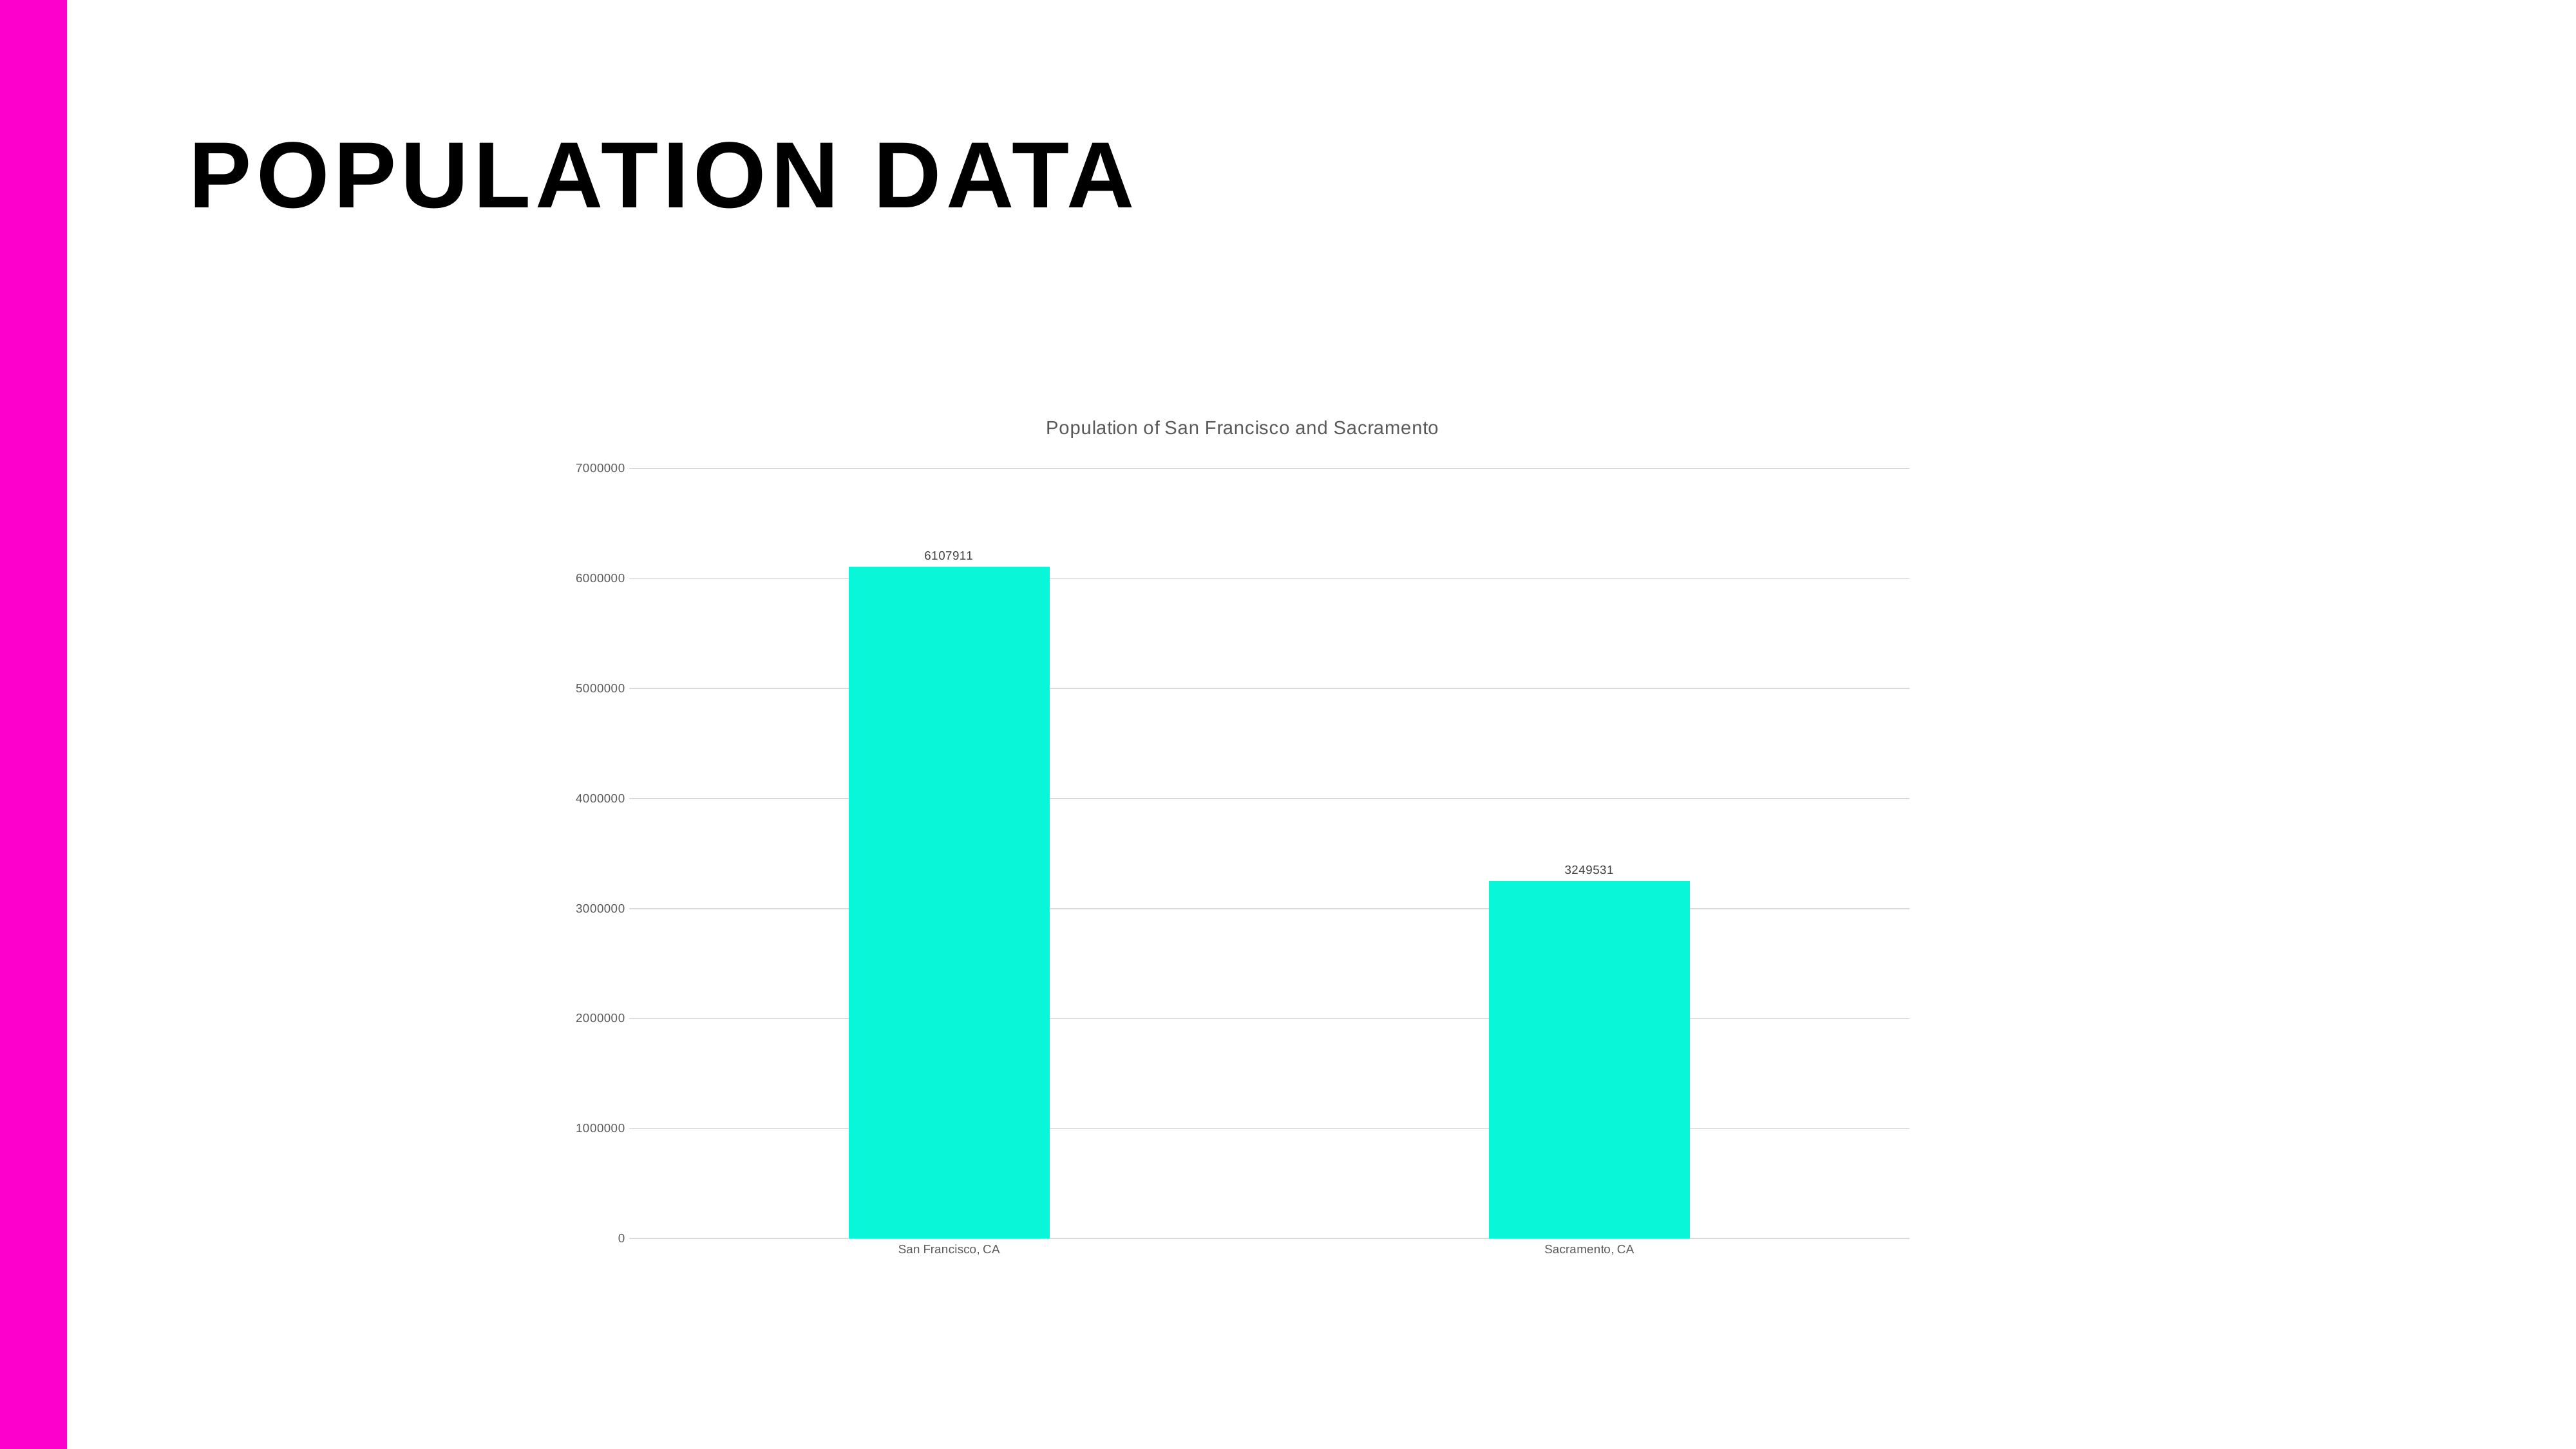

# POPULATION DATA

### Chart: Population of San Francisco and Sacramento

| Category |  |
|---|---|
| San Francisco, CA | 6107911.0 |
| Sacramento, CA | 3249531.0 |